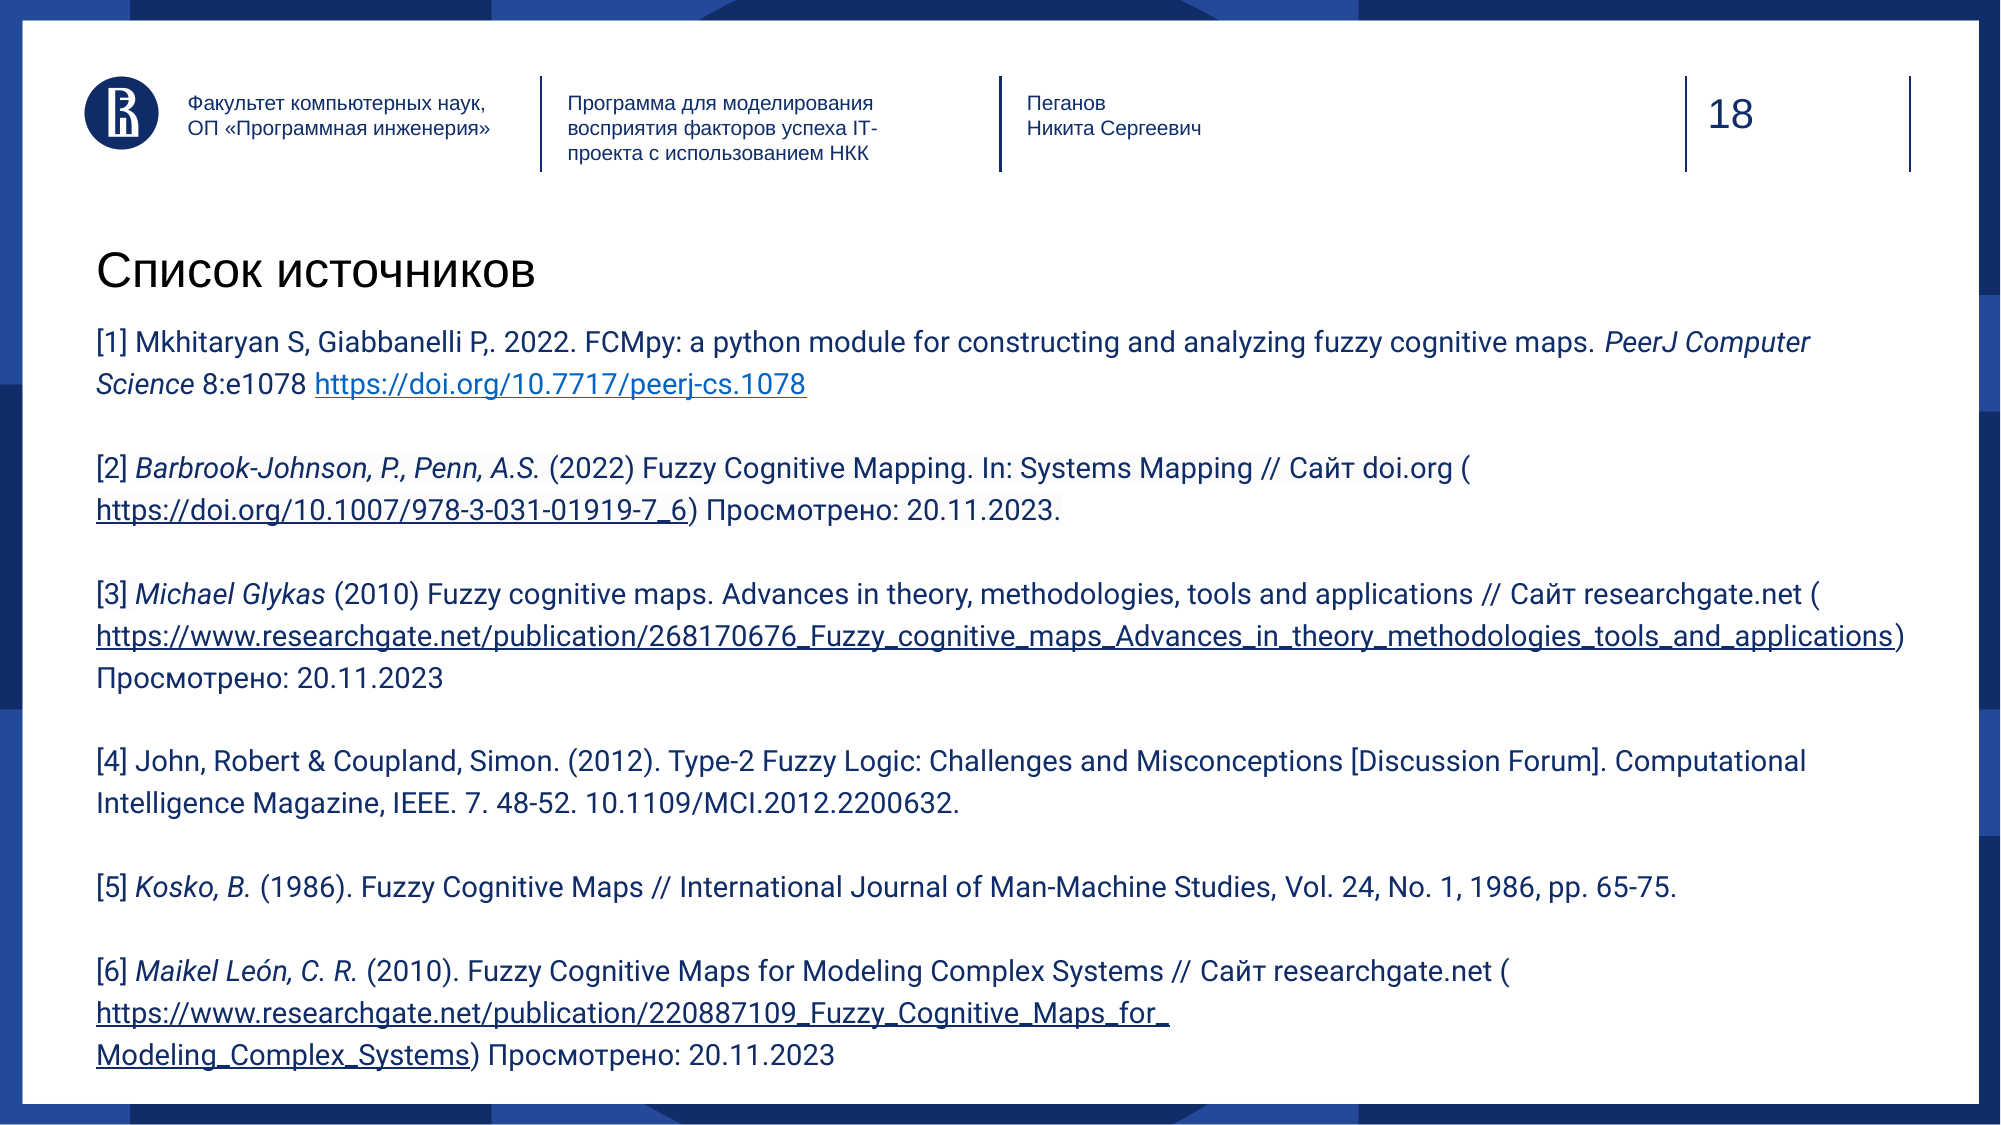

Факультет компьютерных наук,
ОП «Программная инженерия»
Программа для моделирования восприятия факторов успеха IТ-проекта с использованием НКК
Пеганов
Никита Сергеевич
# Список источников
[1] Mkhitaryan S, Giabbanelli P,. 2022. FCMpy: a python module for constructing and analyzing fuzzy cognitive maps. PeerJ Computer Science 8:e1078 https://doi.org/10.7717/peerj-cs.1078

[2] Barbrook-Johnson, P., Penn, A.S. (2022) Fuzzy Cognitive Mapping. In: Systems Mapping // Сайт doi.org (https://doi.org/10.1007/978-3-031-01919-7_6) Просмотрено: 20.11.2023.

[3] Michael Glykas (2010) Fuzzy cognitive maps. Advances in theory, methodologies, tools and applications // Сайт researchgate.net (https://www.researchgate.net/publication/268170676_Fuzzy_cognitive_maps_Advances_in_theory_methodologies_tools_and_applications) Просмотрено: 20.11.2023

[4] John, Robert & Coupland, Simon. (2012). Type-2 Fuzzy Logic: Challenges and Misconceptions [Discussion Forum]. Computational Intelligence Magazine, IEEE. 7. 48-52. 10.1109/MCI.2012.2200632.

[5] Kosko, B. (1986). Fuzzy Cognitive Maps // International Journal of Man-Machine Studies, Vol. 24, No. 1, 1986, pp. 65-75.

[6] Maikel León, C. R. (2010). Fuzzy Cognitive Maps for Modeling Complex Systems // Сайт researchgate.net (https://www.researchgate.net/publication/220887109_Fuzzy_Cognitive_Maps_for_
Modeling_Complex_Systems) Просмотрено: 20.11.2023